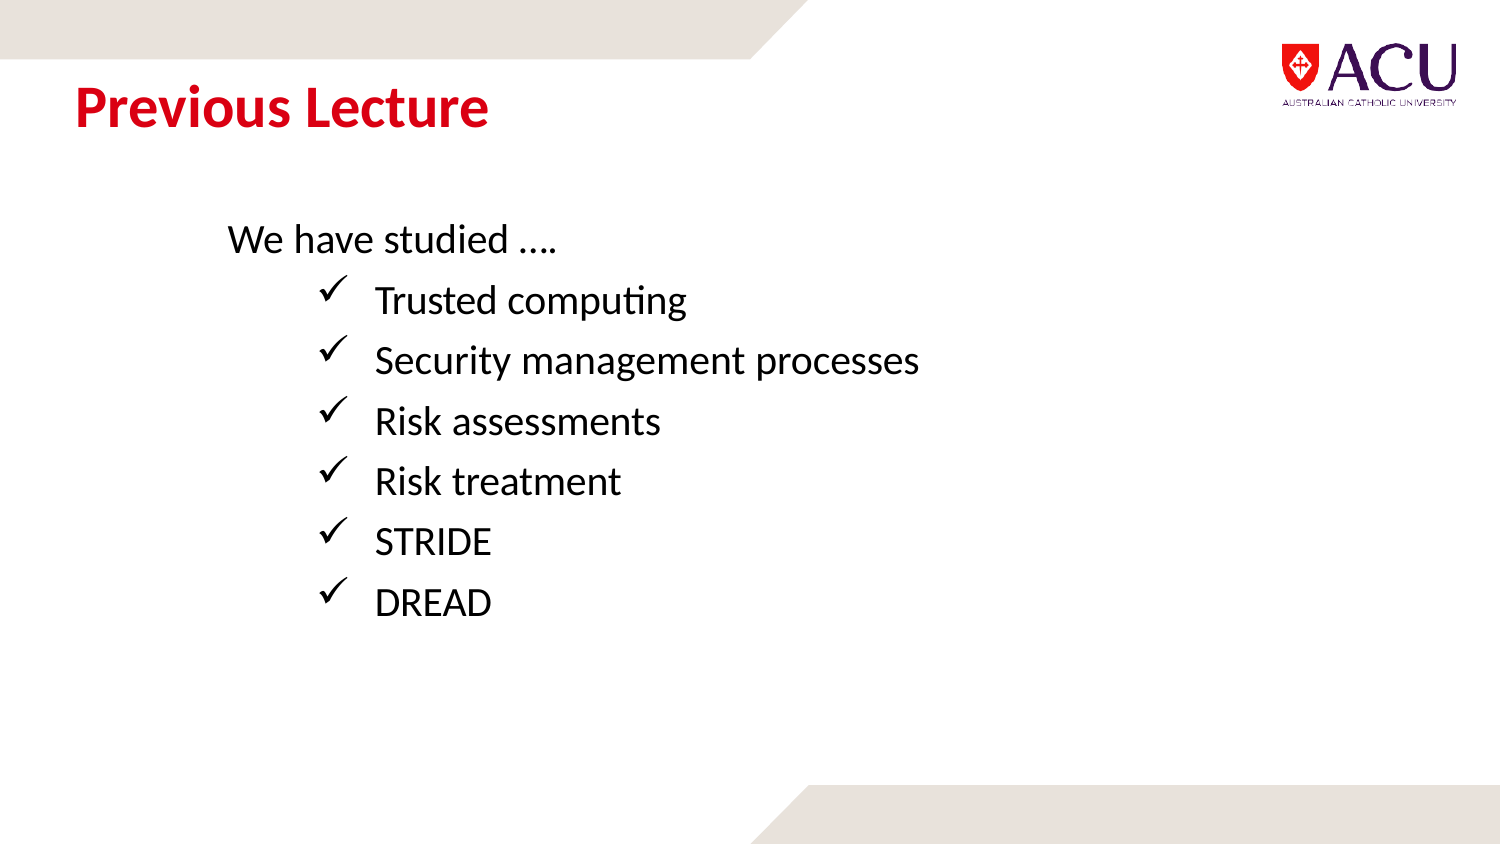

# Previous Lecture
We have studied ….
Trusted computing
Security management processes
Risk assessments
Risk treatment
STRIDE
DREAD